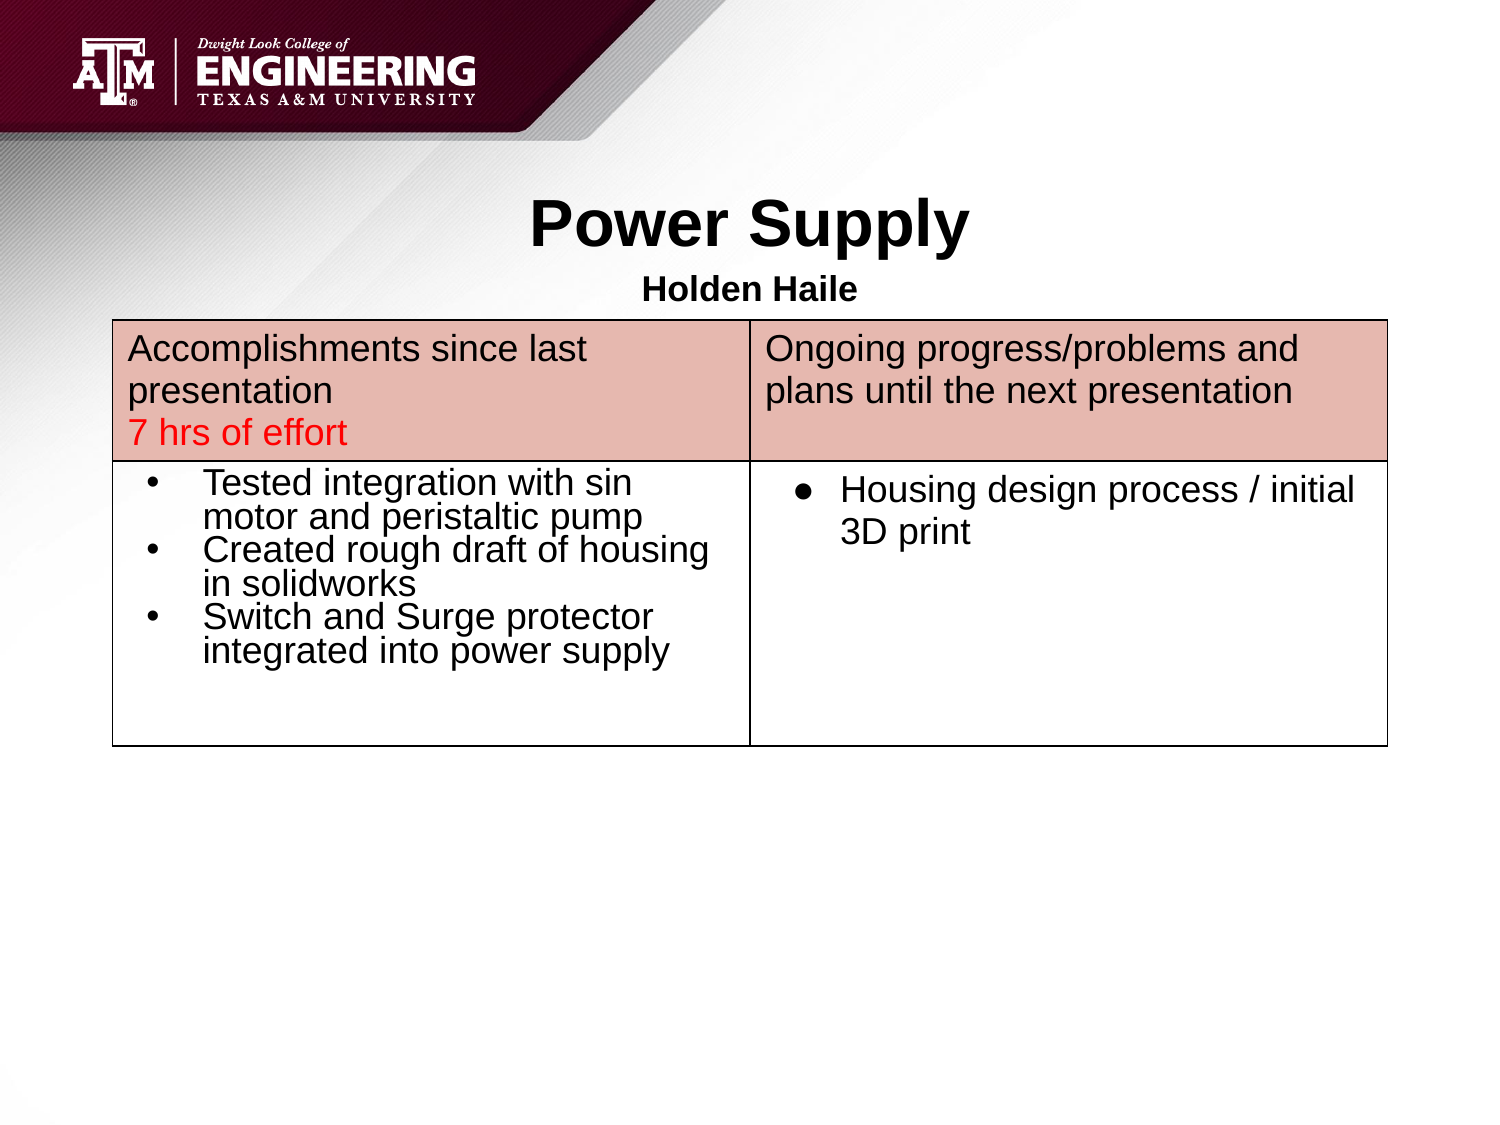

# Power Supply
Holden Haile
| Accomplishments since last presentation 7 hrs of effort | Ongoing progress/problems and plans until the next presentation |
| --- | --- |
| Tested integration with sin motor and peristaltic pump Created rough draft of housing in solidworks Switch and Surge protector integrated into power supply | Housing design process / initial 3D print |